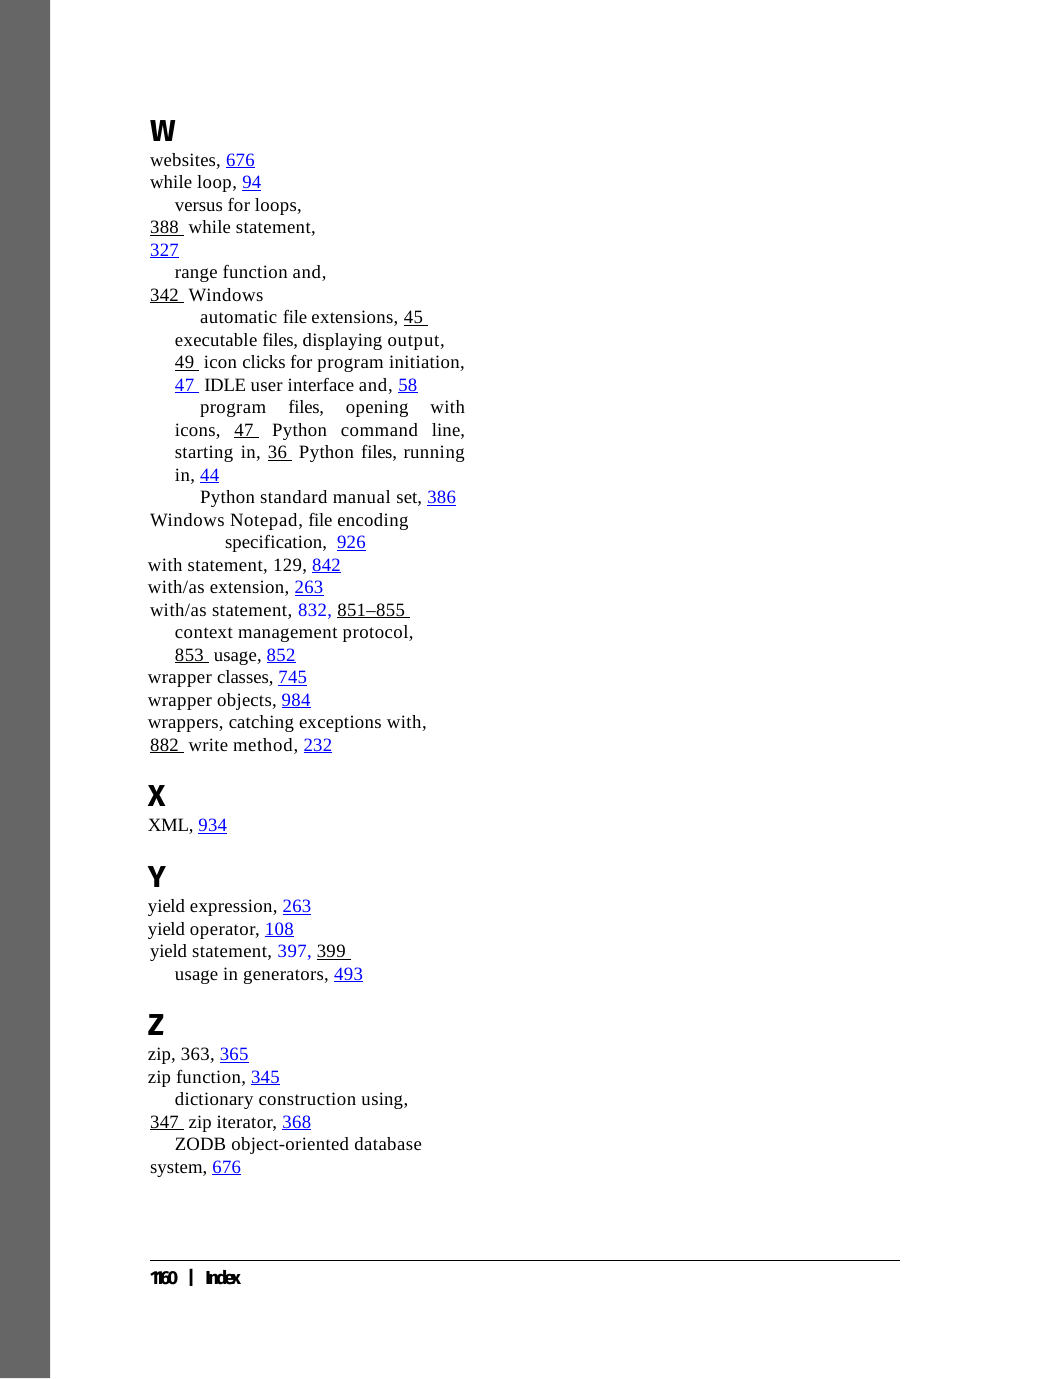

W
websites, 676
while loop, 94
versus for loops, 388  while statement, 327
range function and, 342  Windows
automatic file extensions, 45  executable files, displaying output, 49  icon clicks for program initiation, 47  IDLE user interface and, 58
program files, opening with icons, 47  Python command line, starting in, 36  Python files, running in, 44
Python standard manual set, 386
Windows Notepad, file encoding specification,  926
with statement, 129, 842
with/as extension, 263
with/as statement, 832, 851–855  context management protocol, 853  usage, 852
wrapper classes, 745
wrapper objects, 984
wrappers, catching exceptions with, 882  write method, 232

X
XML, 934

Y
yield expression, 263
yield operator, 108
yield statement, 397, 399  usage in generators, 493

Z
zip, 363, 365
zip function, 345
dictionary construction using, 347  zip iterator, 368
ZODB object-oriented database system, 676

1160  | Index